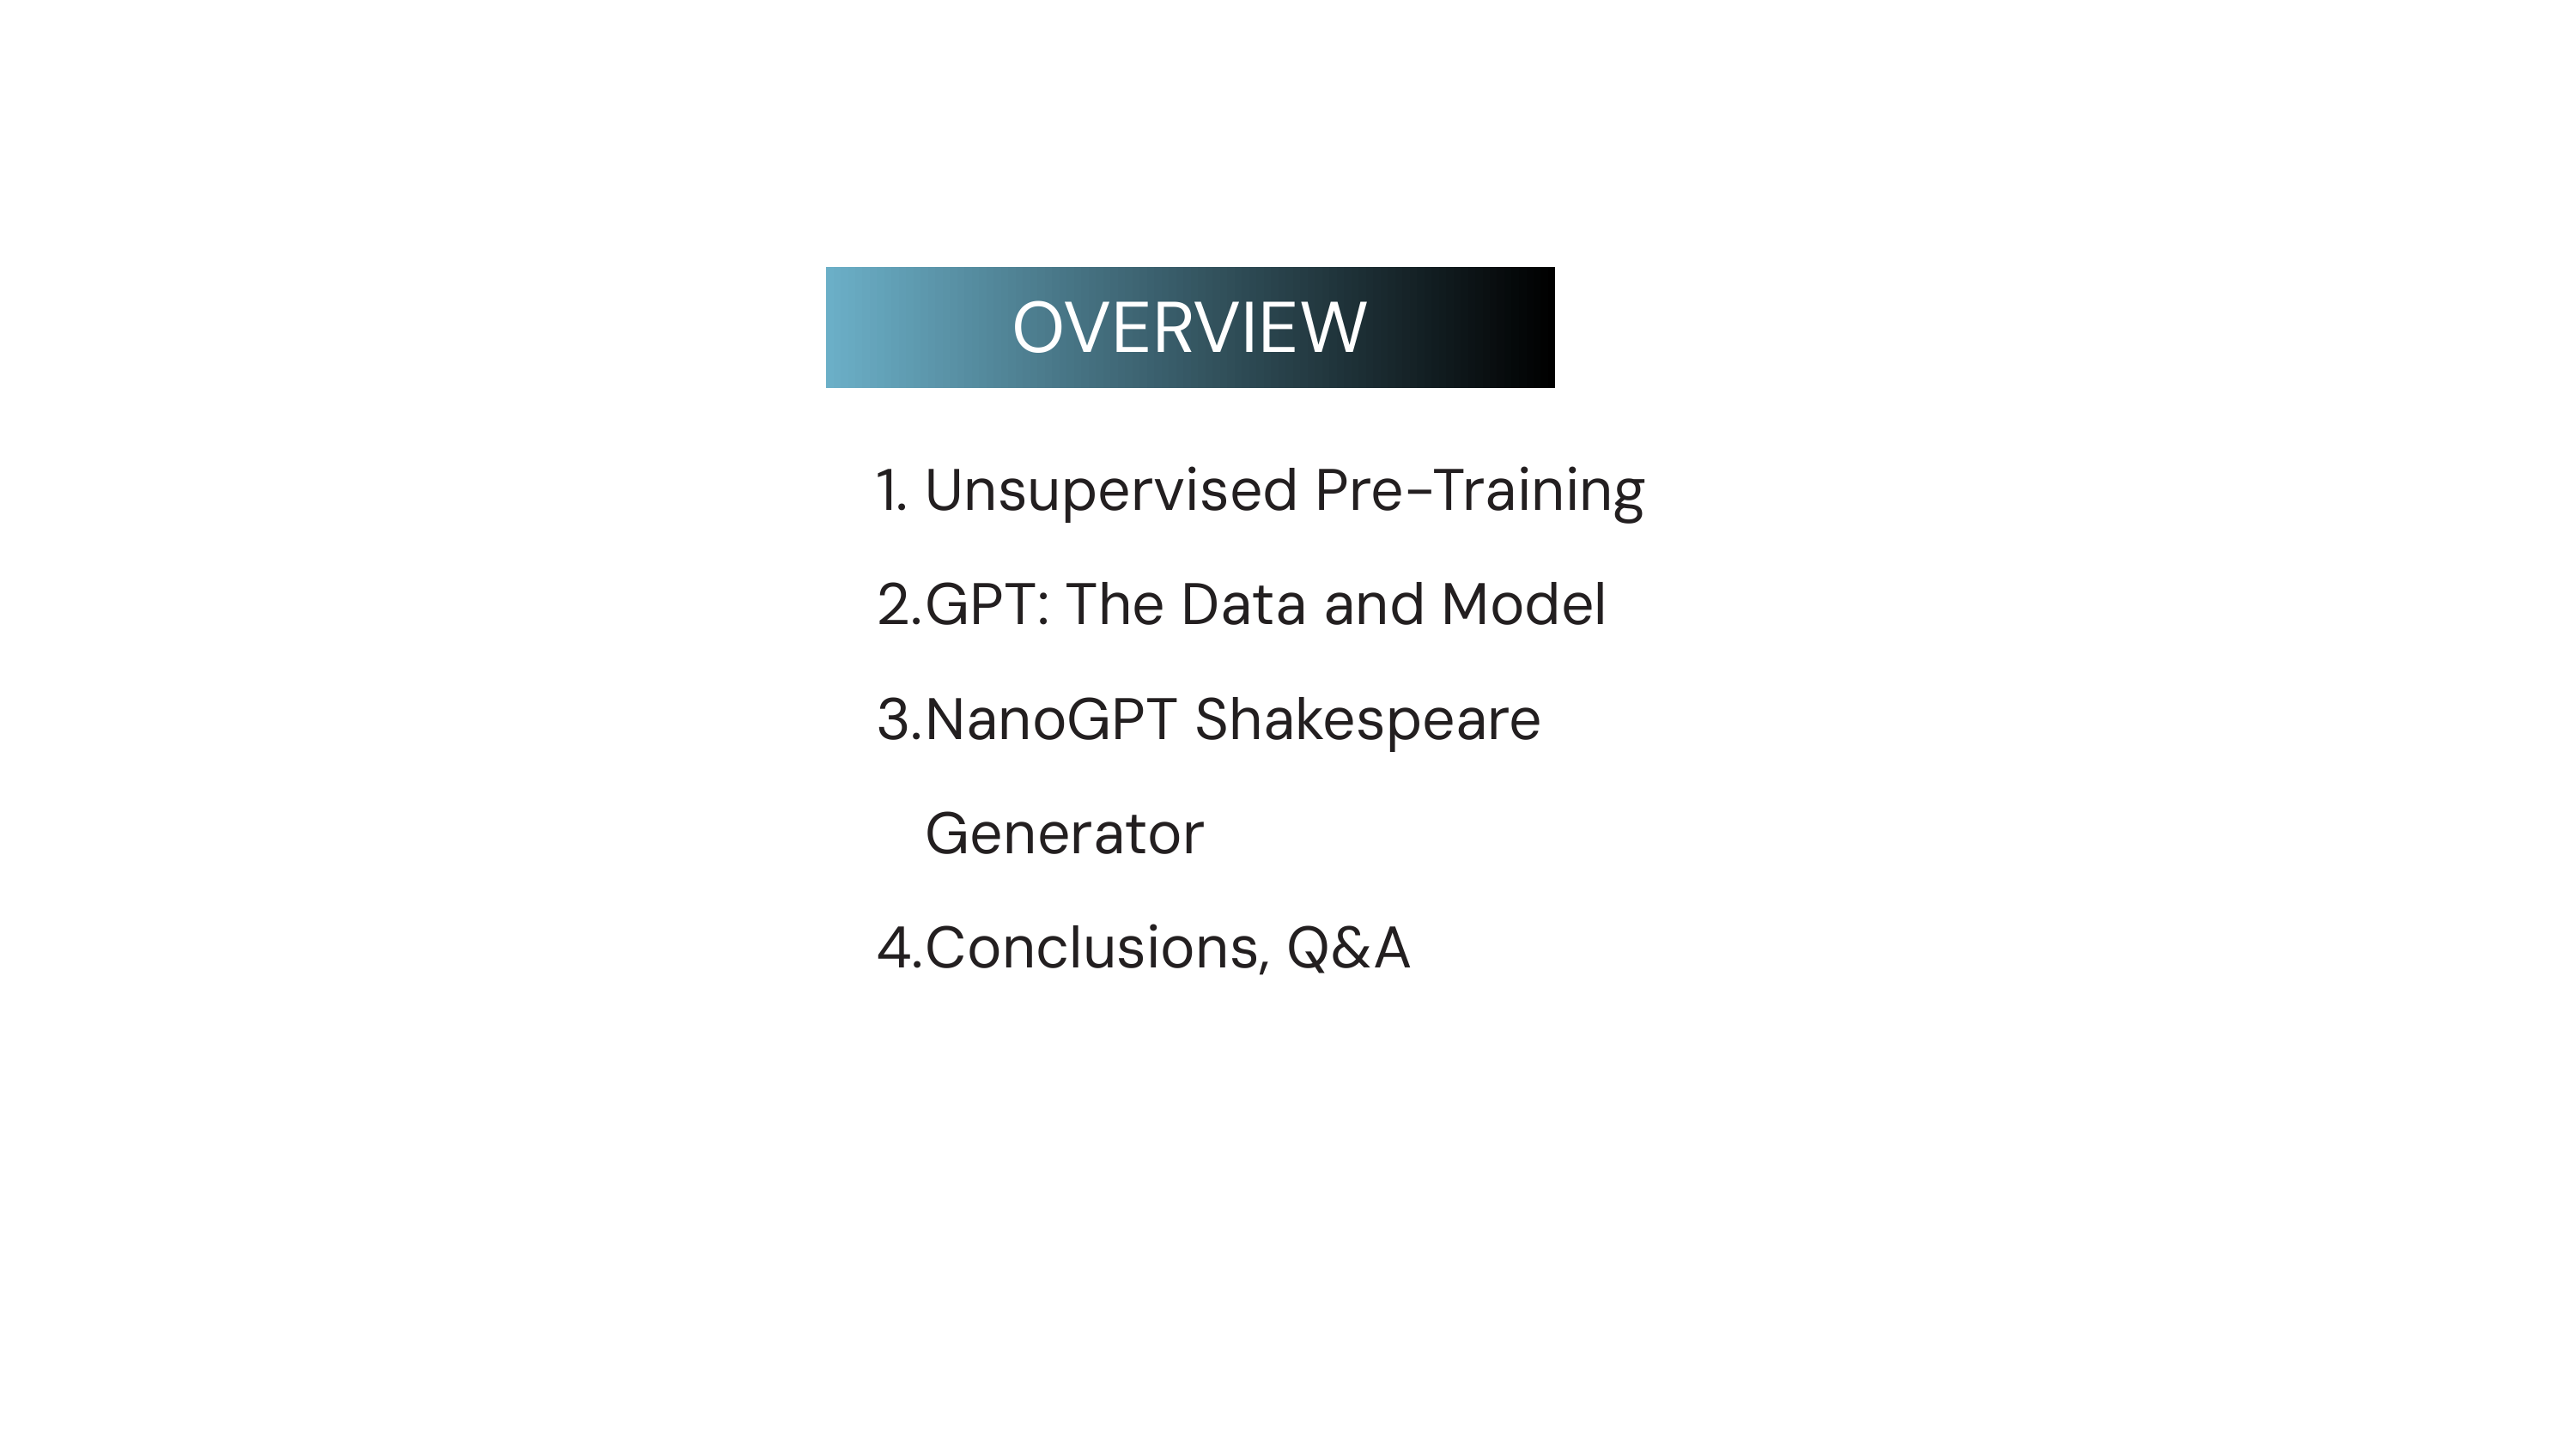

OVERVIEW
Unsupervised Pre-Training
GPT: The Data and Model
NanoGPT Shakespeare Generator
Conclusions, Q&A